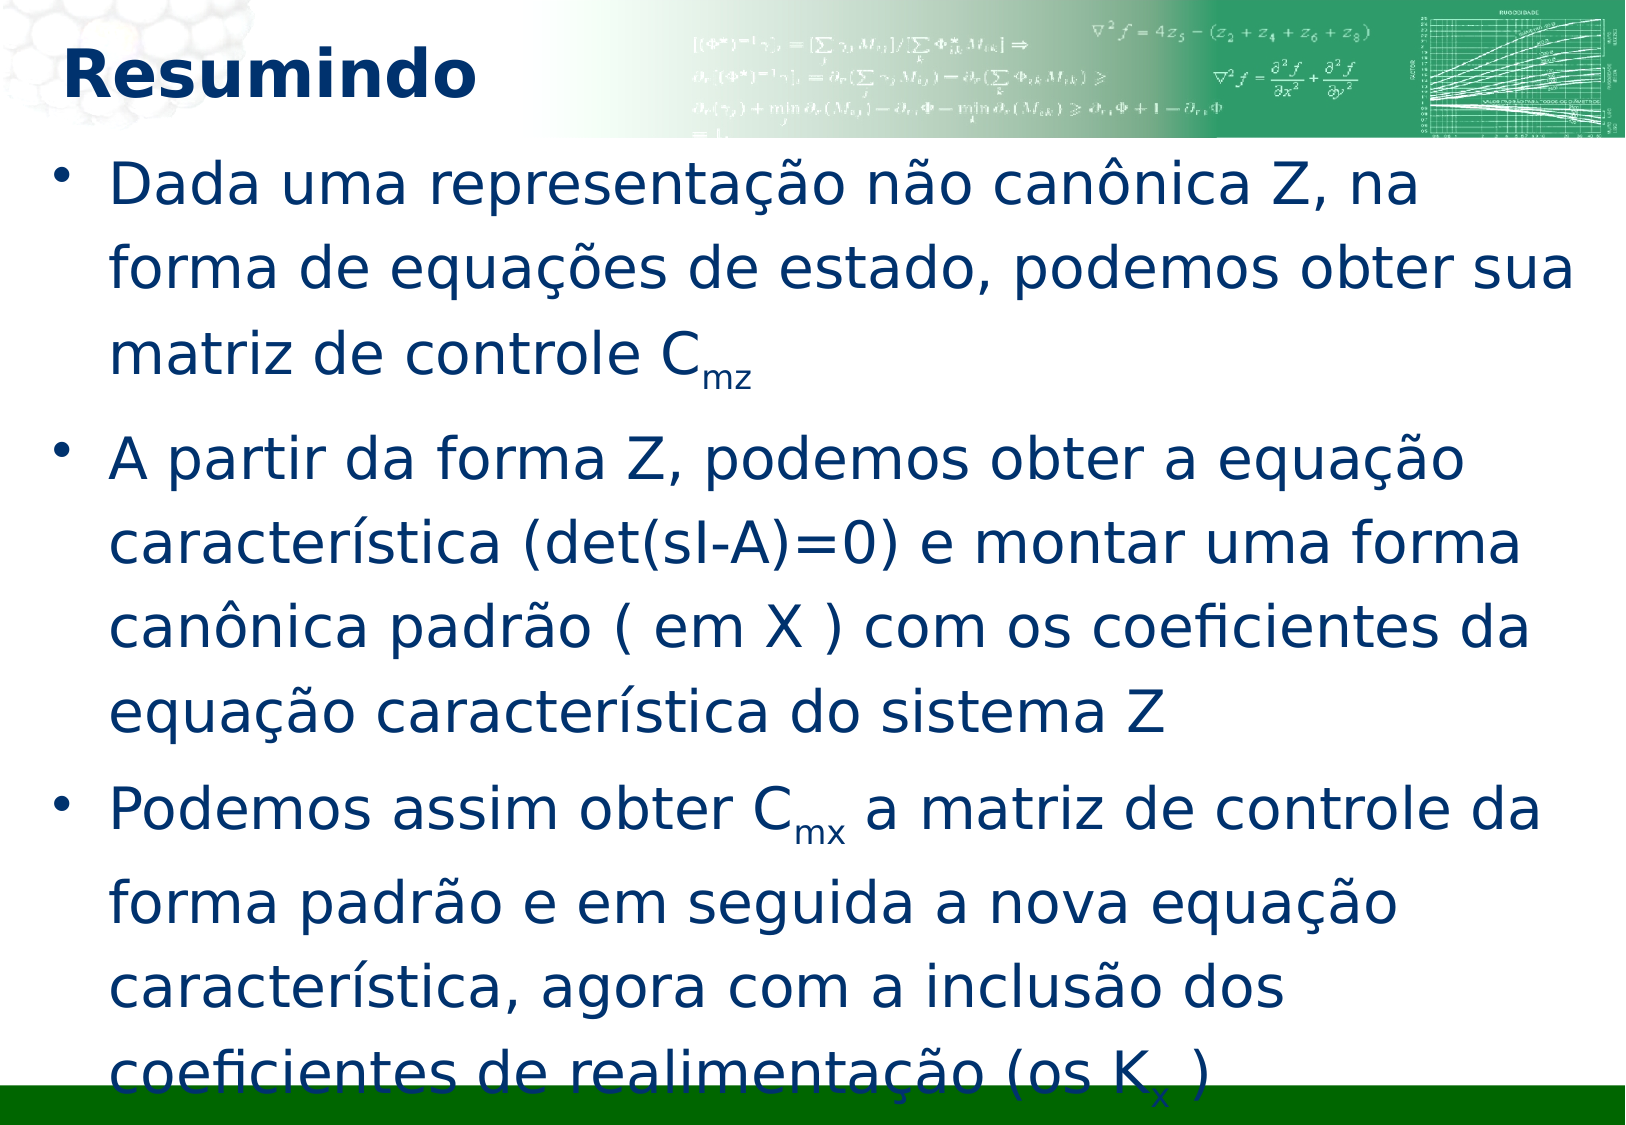

# Resumindo
Dada uma representação não canônica Z, na forma de equações de estado, podemos obter sua matriz de controle Cmz
A partir da forma Z, podemos obter a equação característica (det(sI-A)=0) e montar uma forma canônica padrão ( em X ) com os coeficientes da equação característica do sistema Z
Podemos assim obter Cmx a matriz de controle da forma padrão e em seguida a nova equação característica, agora com a inclusão dos coeficientes de realimentação (os Kx )